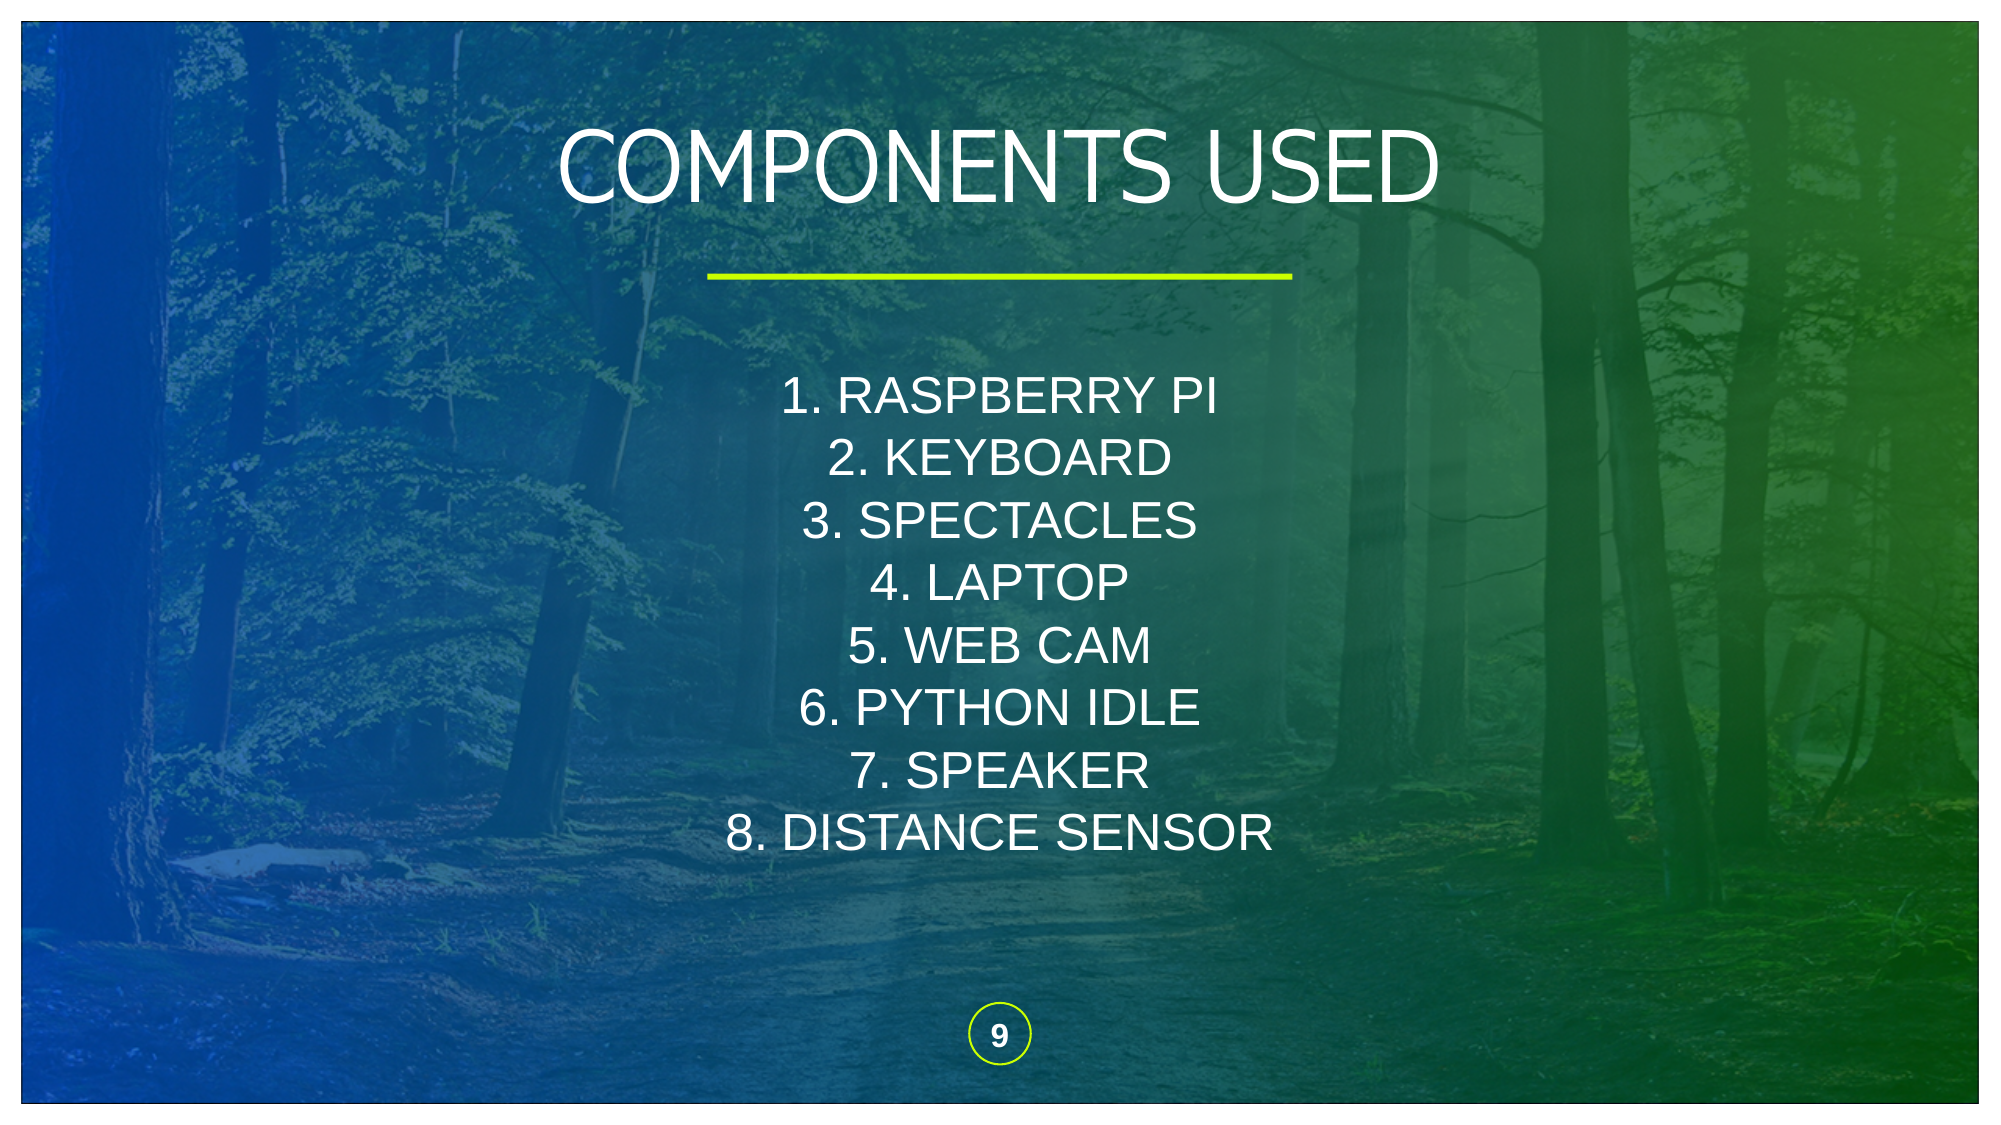

# COMPONENTS USED
RASPBERRY PI
KEYBOARD
SPECTACLES
LAPTOP
WEB CAM
PYTHON IDLE
SPEAKER
DISTANCE SENSOR
9